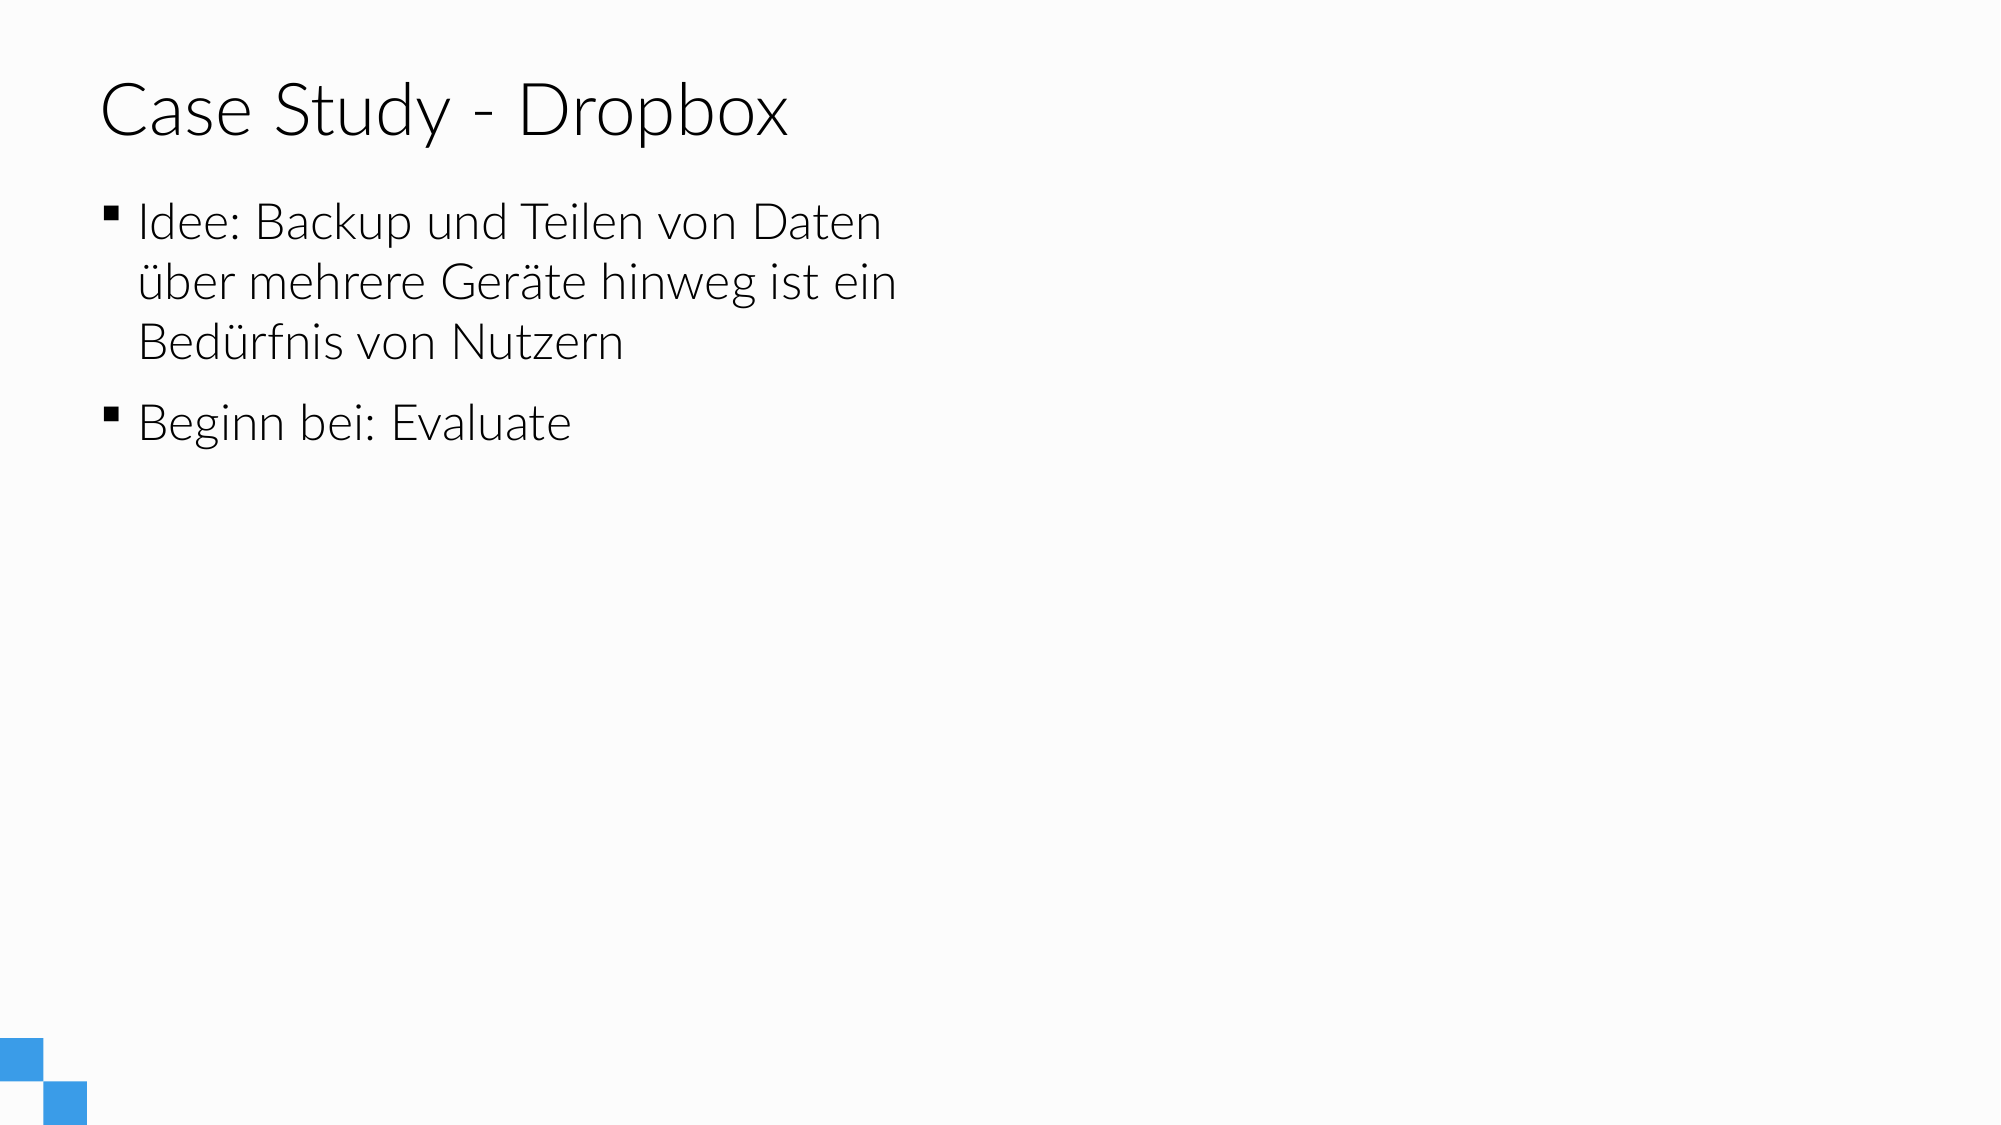

# Case Study - Dropbox
Idee: Backup und Teilen von Daten über mehrere Geräte hinweg ist ein Bedürfnis von Nutzern
Beginn bei: Evaluate